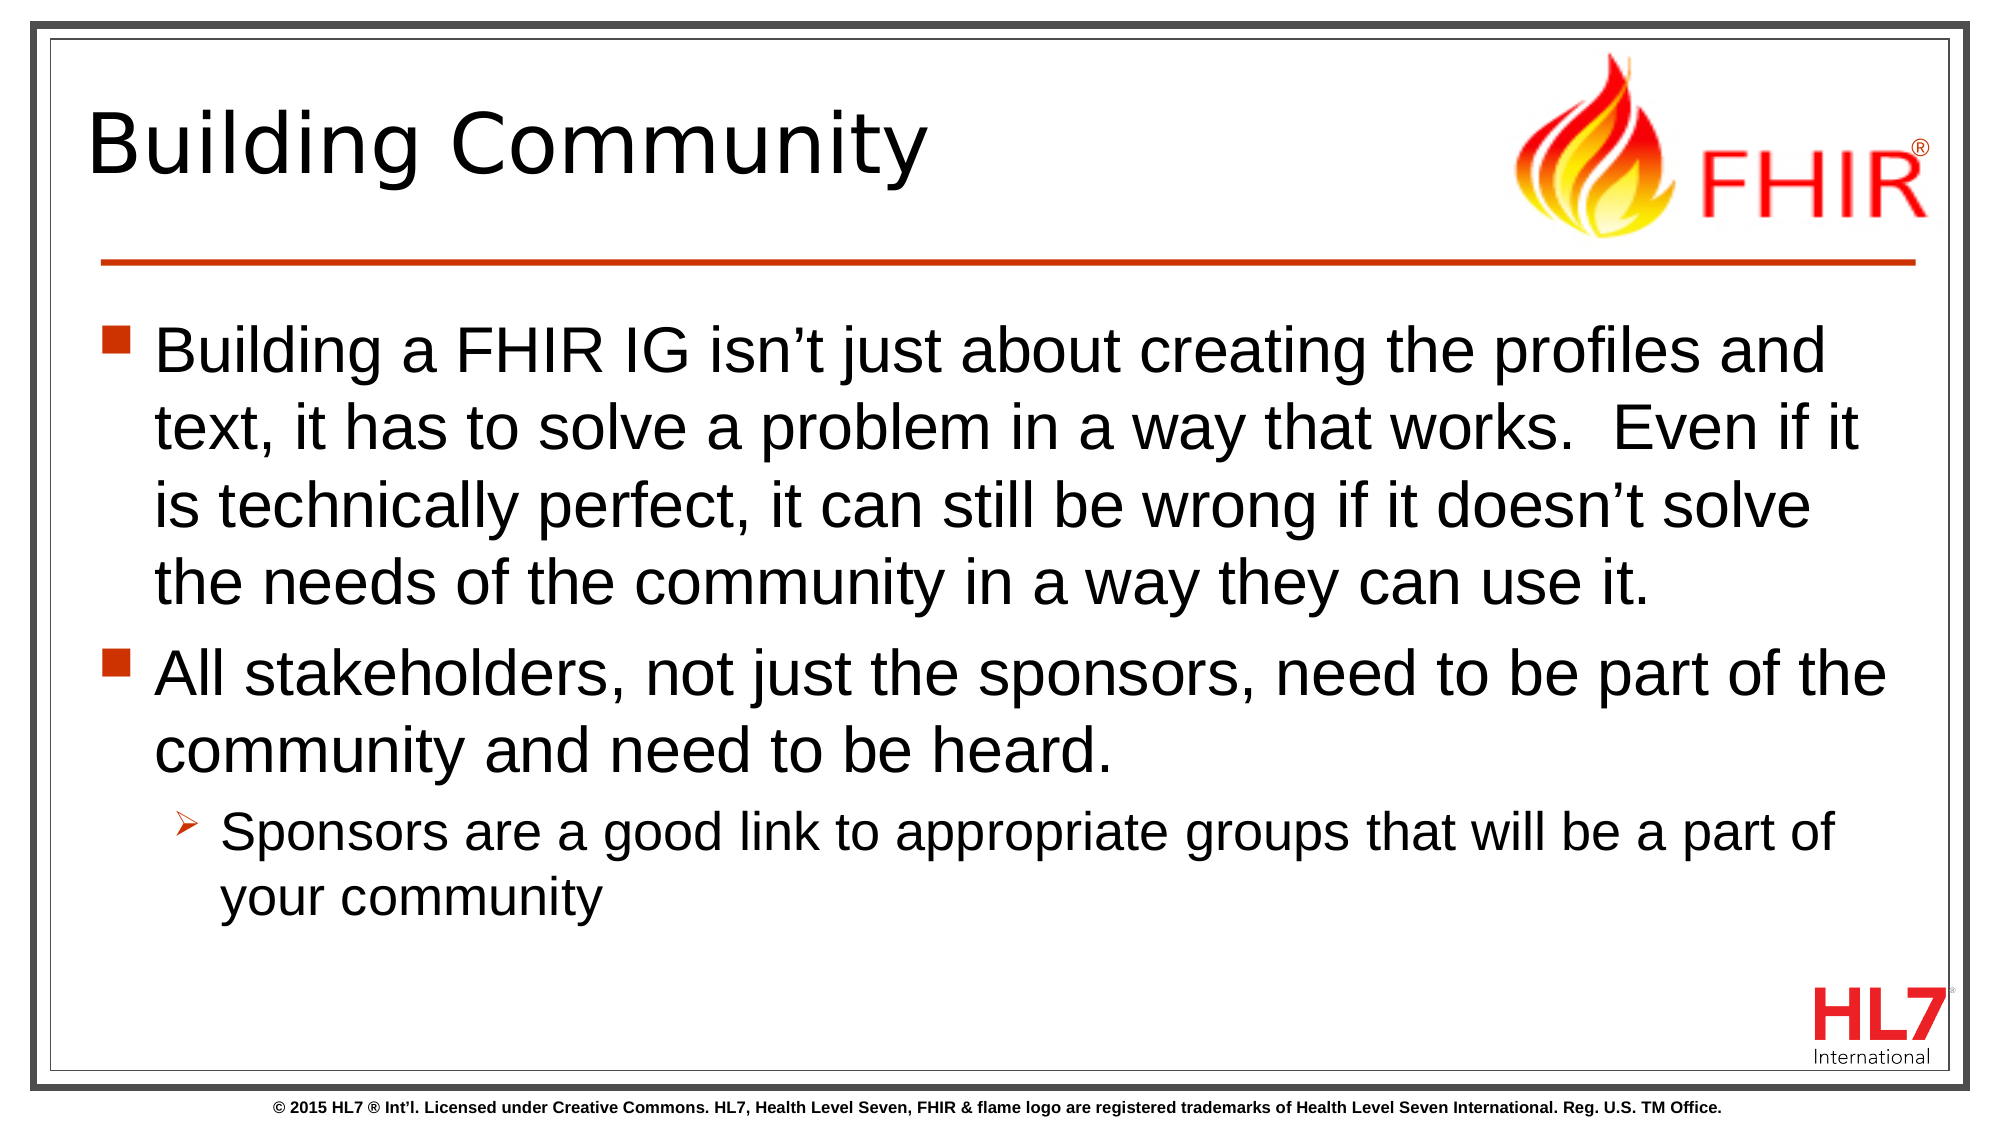

# Building Community
Building a FHIR IG isn’t just about creating the profiles and text, it has to solve a problem in a way that works.  Even if it is technically perfect, it can still be wrong if it doesn’t solve the needs of the community in a way they can use it.
All stakeholders, not just the sponsors, need to be part of the community and need to be heard.
Sponsors are a good link to appropriate groups that will be a part of your community